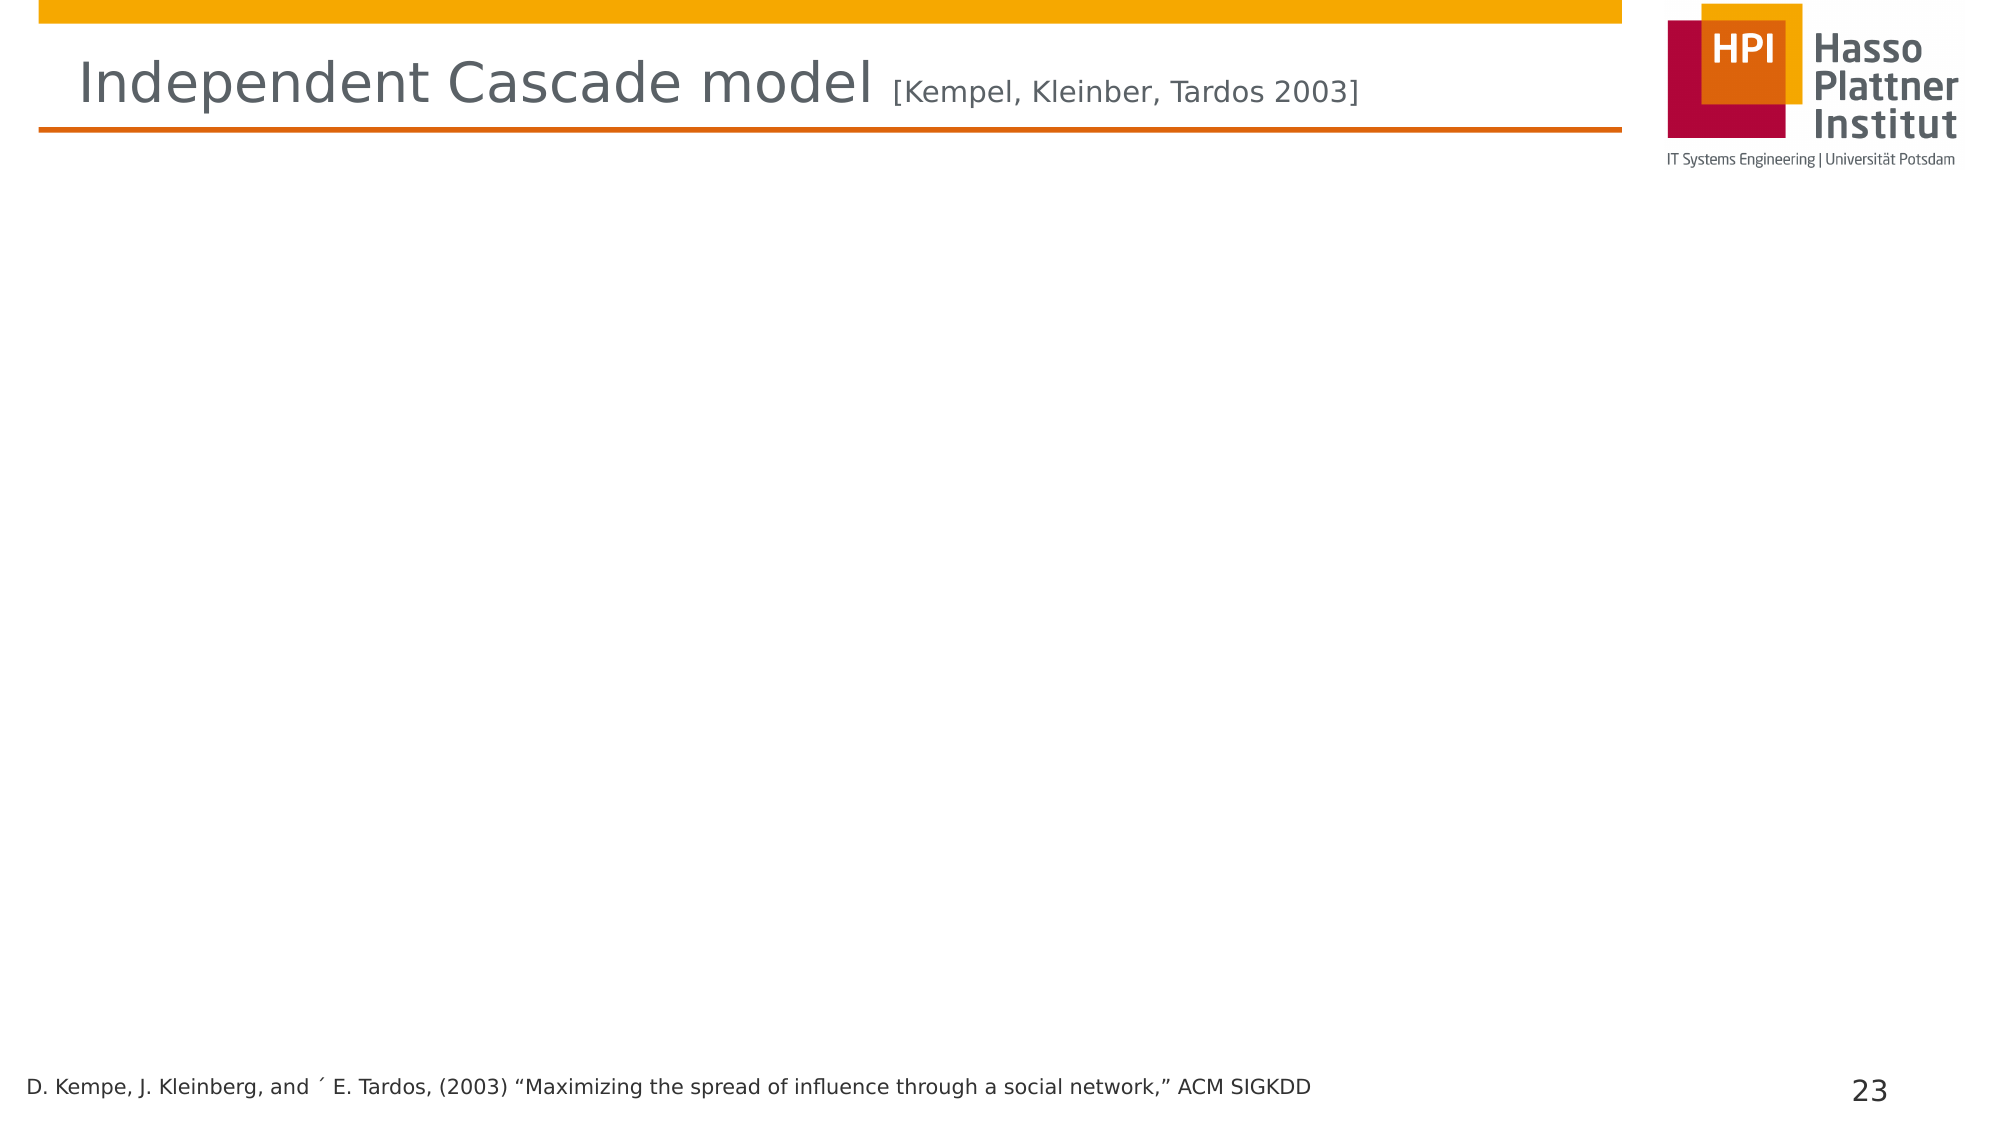

# Independent Cascade model [Kempel, Kleinber, Tardos 2003]

23
D. Kempe, J. Kleinberg, and ´ E. Tardos, (2003) “Maximizing the spread of influence through a social network,” ACM SIGKDD